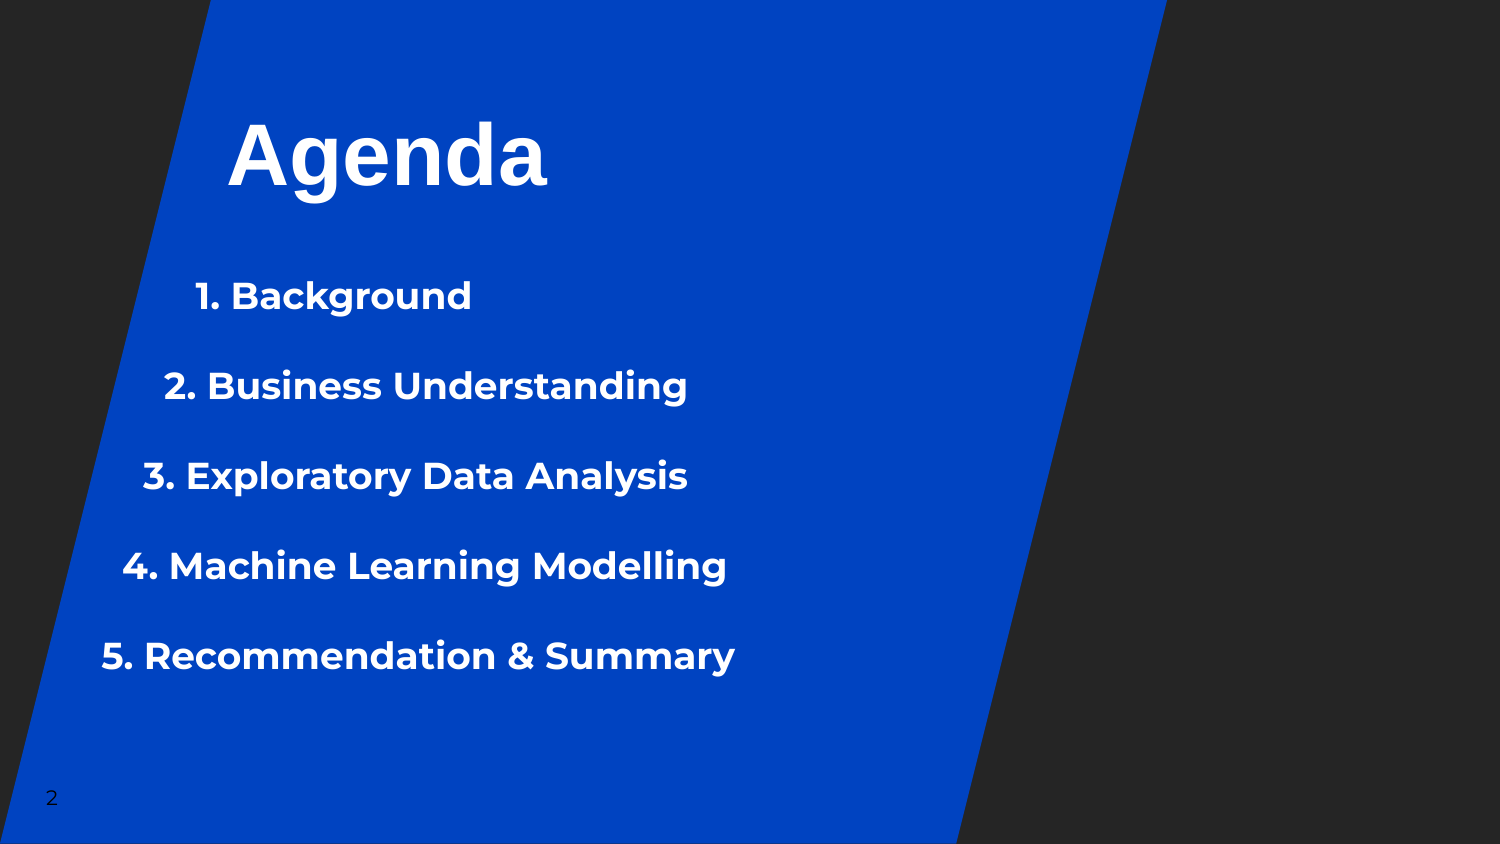

# Agenda
          1. Background
       2. Business Understanding
     3. Exploratory Data Analysis
   4. Machine Learning Modelling
 5. Recommendation & Summary

2